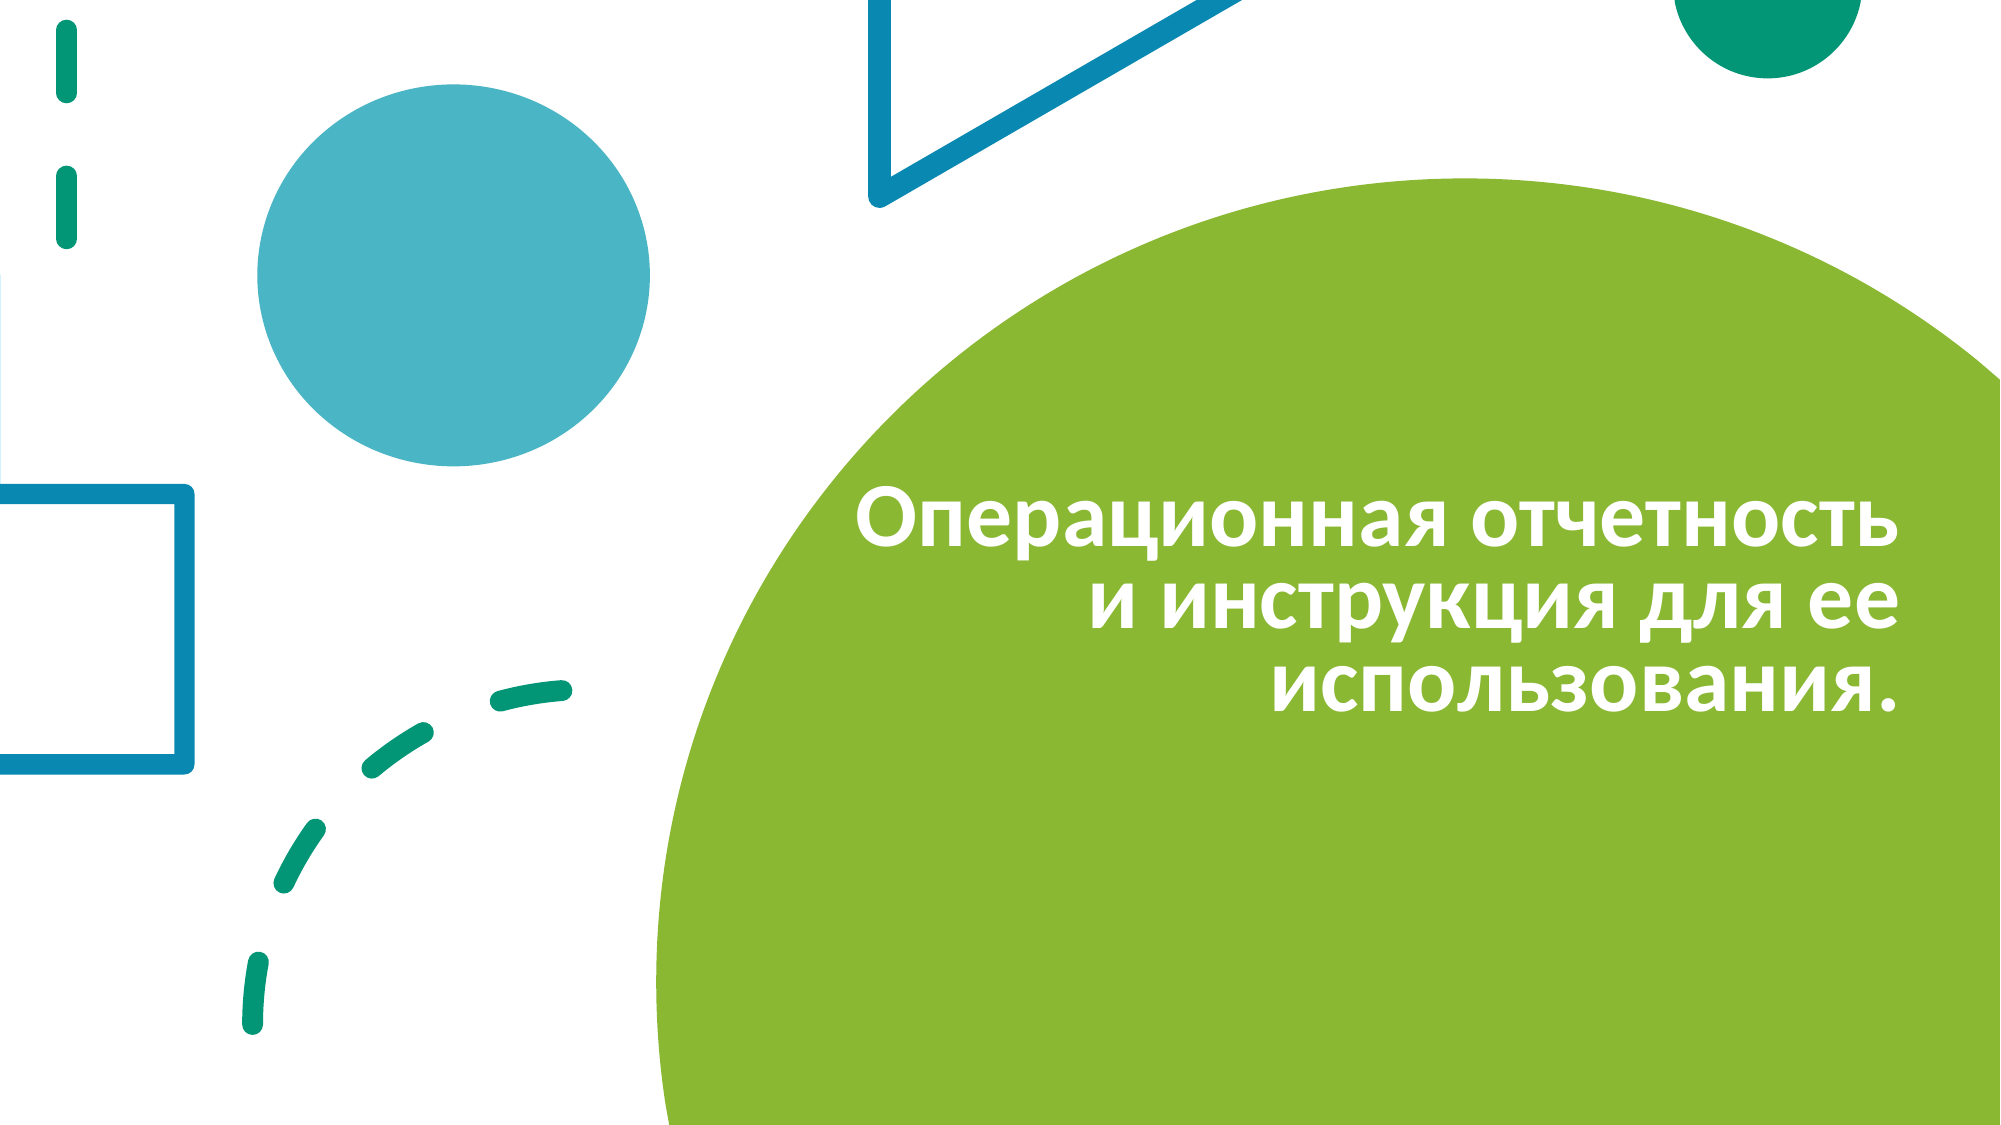

# Операционная отчетность и инструкция для ее использования.